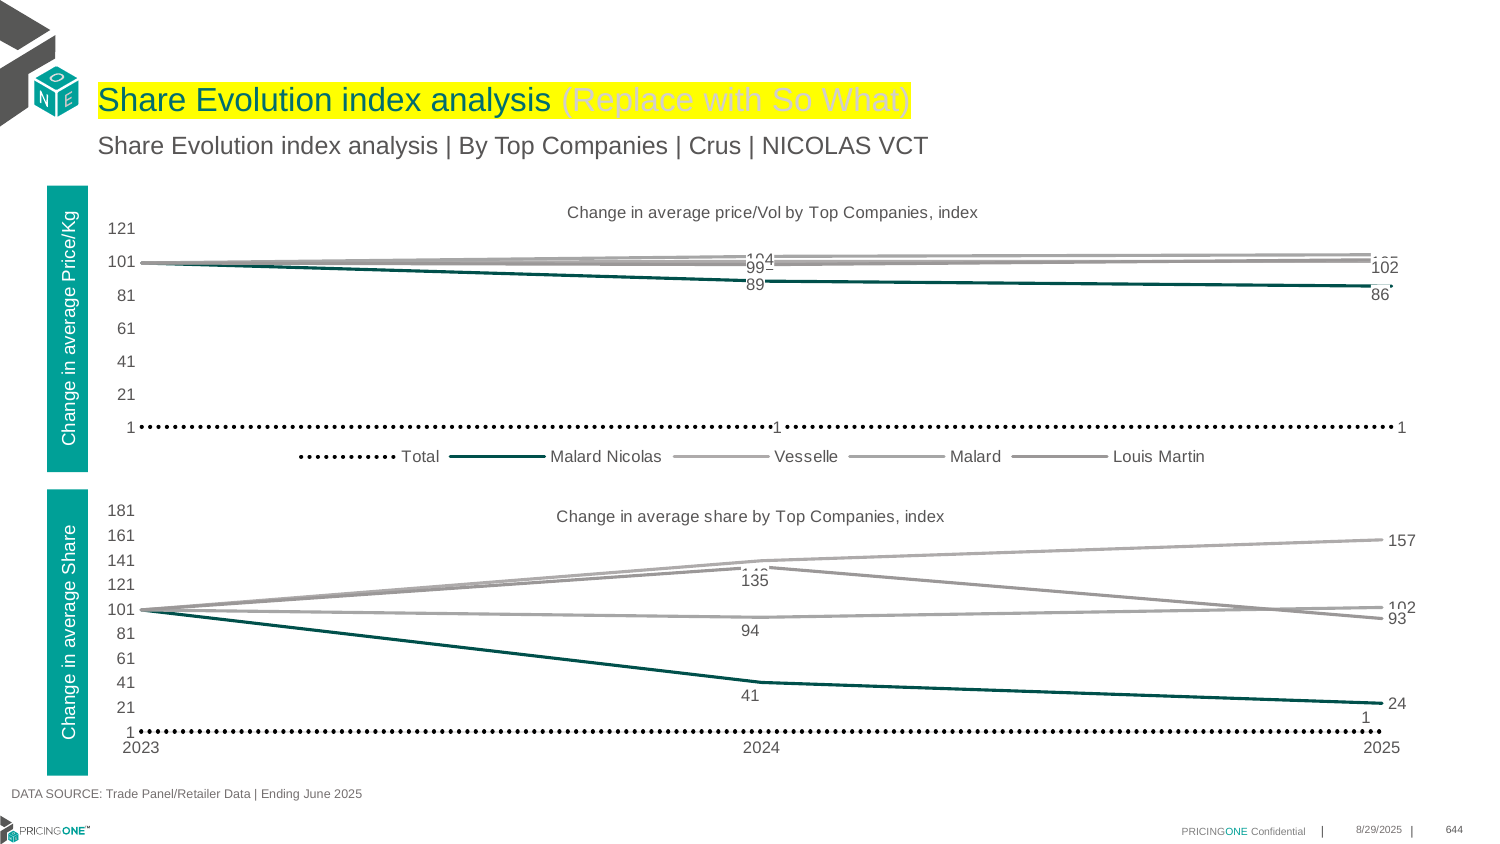

# Share Evolution index analysis (Replace with So What)
Share Evolution index analysis | By Top Companies | Crus | NICOLAS VCT

### Chart: Change in average price/Vol by Top Companies, index

| Category | Total | Malard Nicolas | Vesselle | Malard | Louis Martin |
|---|---|---|---|---|---|
| 2023 | 1.0 | 100.0 | 100.0 | 100.0 | 100.0 |
| 2024 | 1.0143492340645843 | 89.0 | 101.0 | 104.0 | 99.0 |
| 2025 | 1.01965088775417 | 86.0 | 101.0 | 105.0 | 102.0 |
Change in average Price/Kg

### Chart: Change in average share by Top Companies, index

| Category | Total | Malard Nicolas | Vesselle | Malard | Louis Martin |
|---|---|---|---|---|---|
| 2023 | 1.0 | 100.0 | 100.0 | 100.0 | 100.0 |
| 2024 | 1.0 | 41.0 | 140.0 | 94.0 | 135.0 |
| 2025 | 1.0 | 24.0 | 157.0 | 102.0 | 93.0 |
Change in average Share
DATA SOURCE: Trade Panel/Retailer Data | Ending June 2025

8/29/2025
644